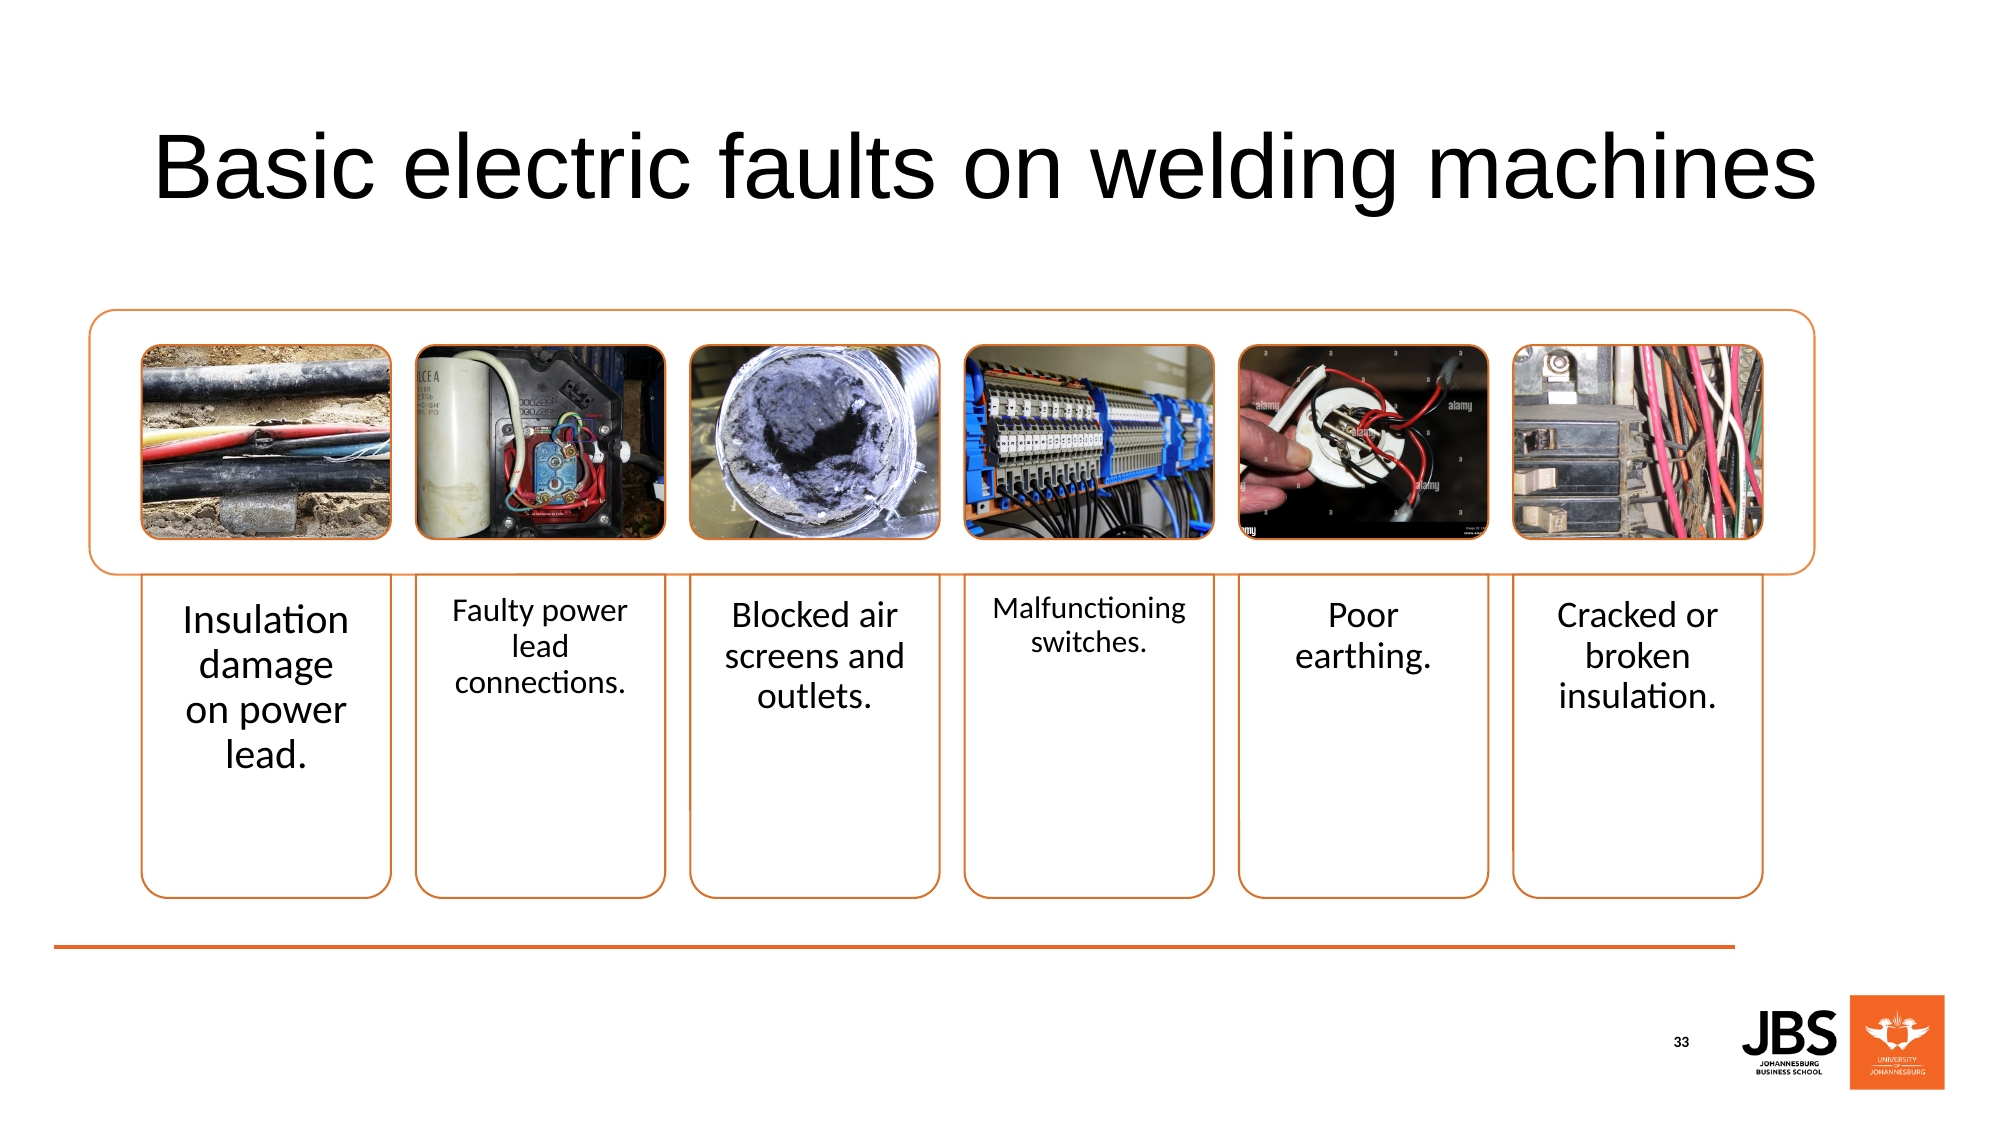

# Basic electric faults on welding machines
Insulation damage on power lead.
Faulty power lead connections.
Blocked air screens and outlets.
Malfunctioning switches.
Poor earthing.
Cracked or broken insulation.